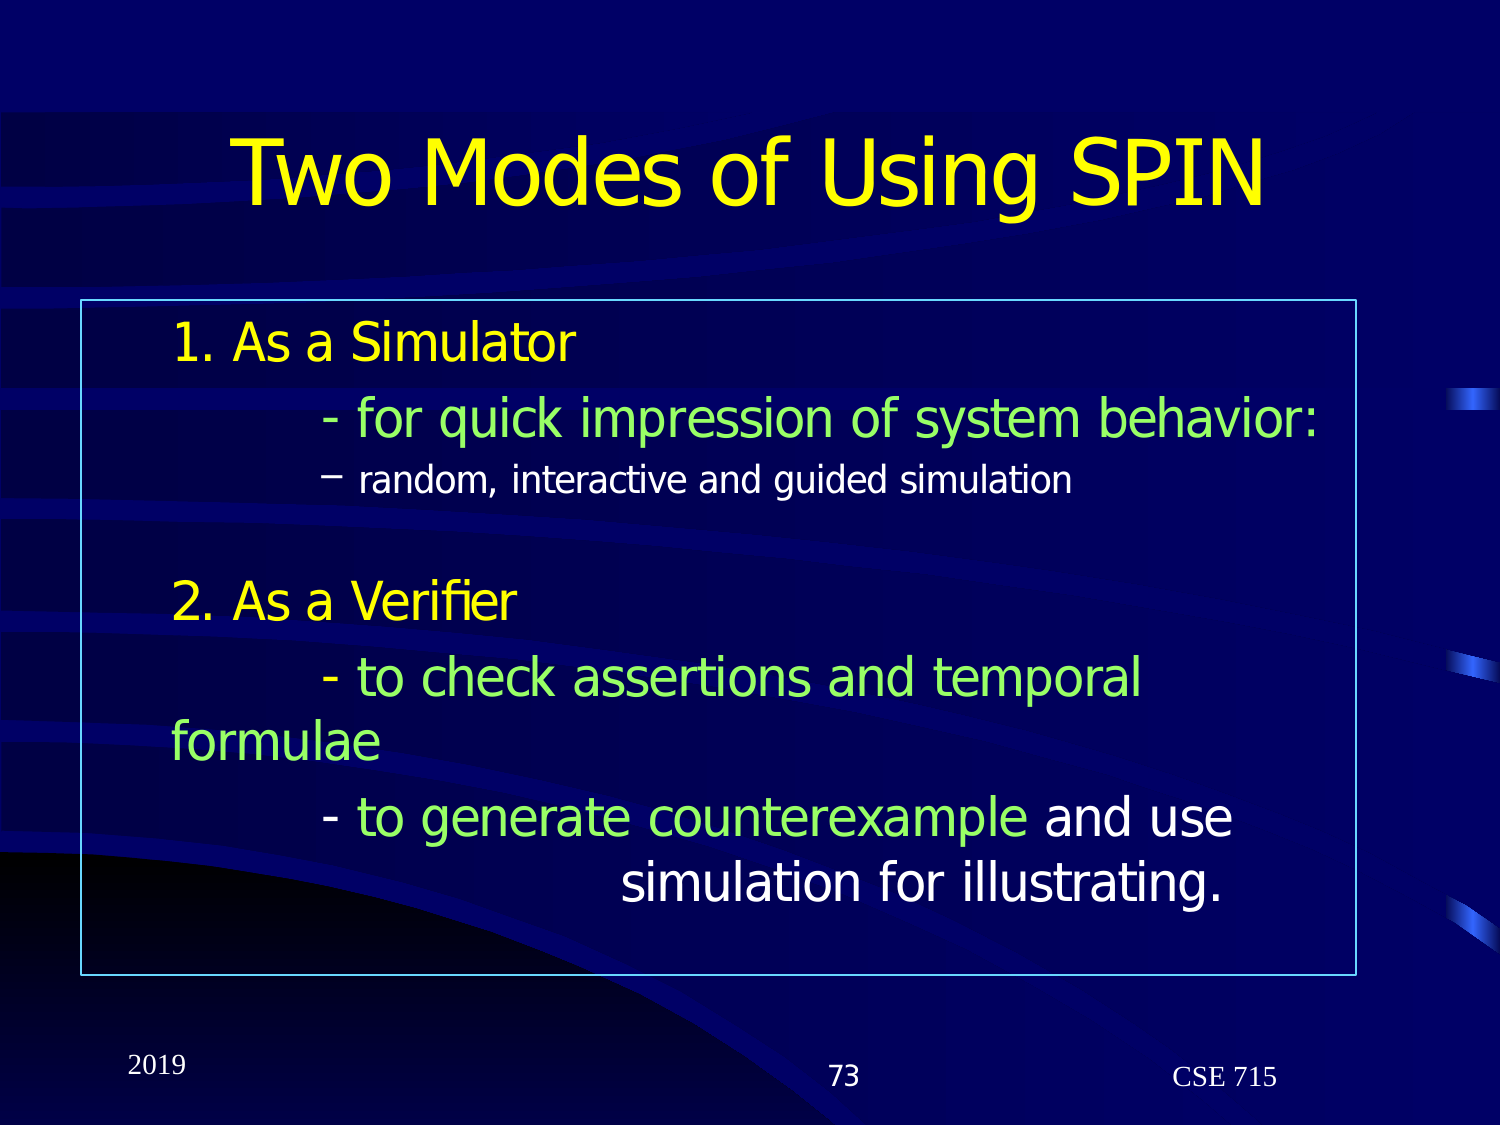

# Two Modes of Using SPIN
1. As a Simulator
	- for quick impression of system behavior:
random, interactive and guided simulation

2. As a Verifier
	- to check assertions and temporal formulae
	- to generate counterexample and use 			simulation for illustrating.
2019
73
CSE 715